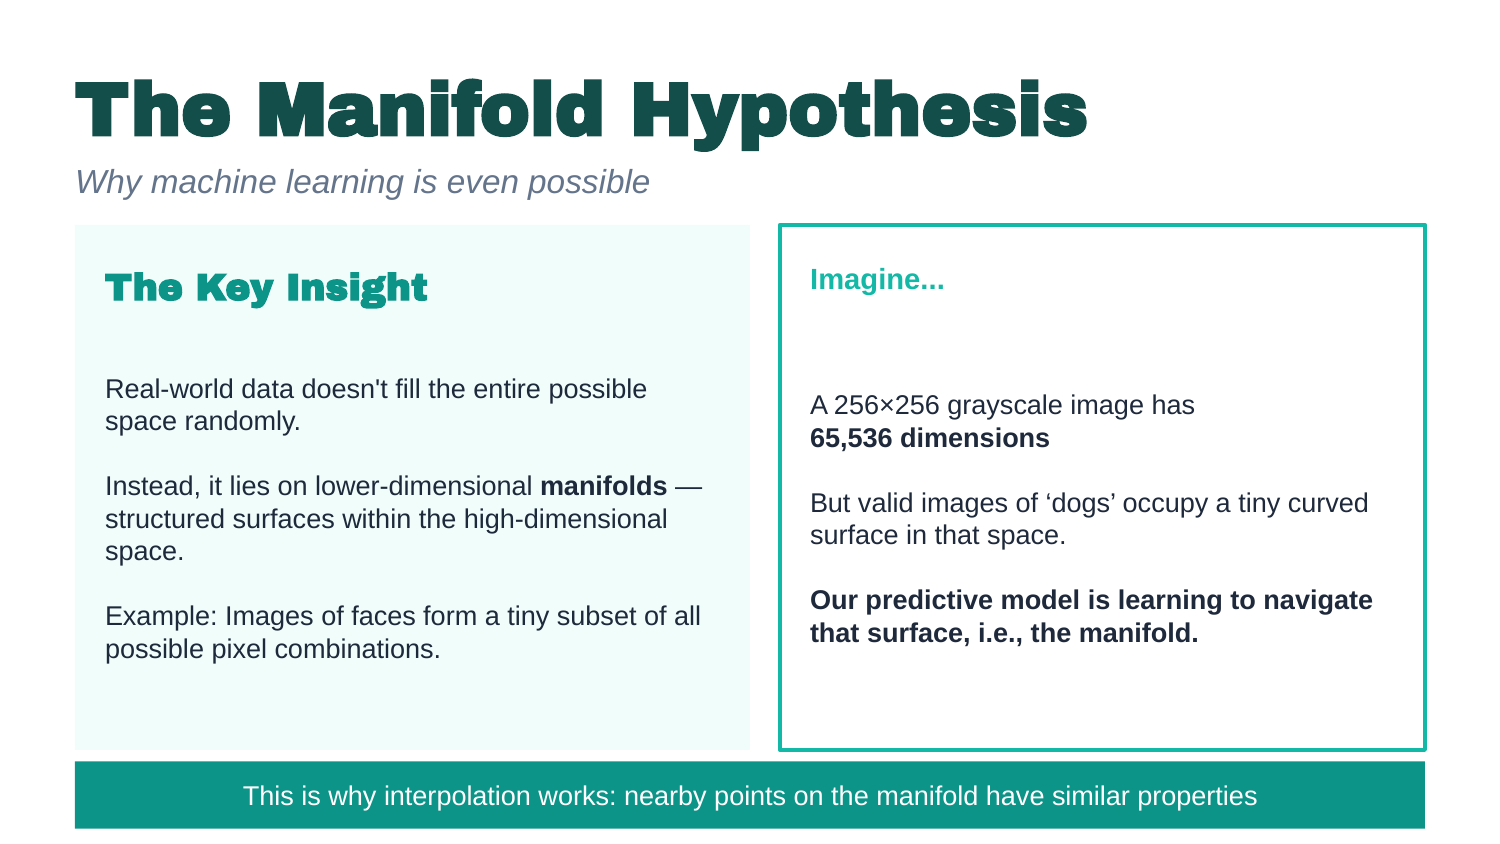

The Manifold Hypothesis
Why machine learning is even possible

The Key Insight
Imagine...
A 256×256 grayscale image has
65,536 dimensions

But valid images of ‘dogs’ occupy a tiny curved surface in that space.

Our predictive model is learning to navigate that surface, i.e., the manifold.
Real-world data doesn't fill the entire possible space randomly.

Instead, it lies on lower-dimensional manifolds — structured surfaces within the high-dimensional space.

Example: Images of faces form a tiny subset of all possible pixel combinations.

This is why interpolation works: nearby points on the manifold have similar properties